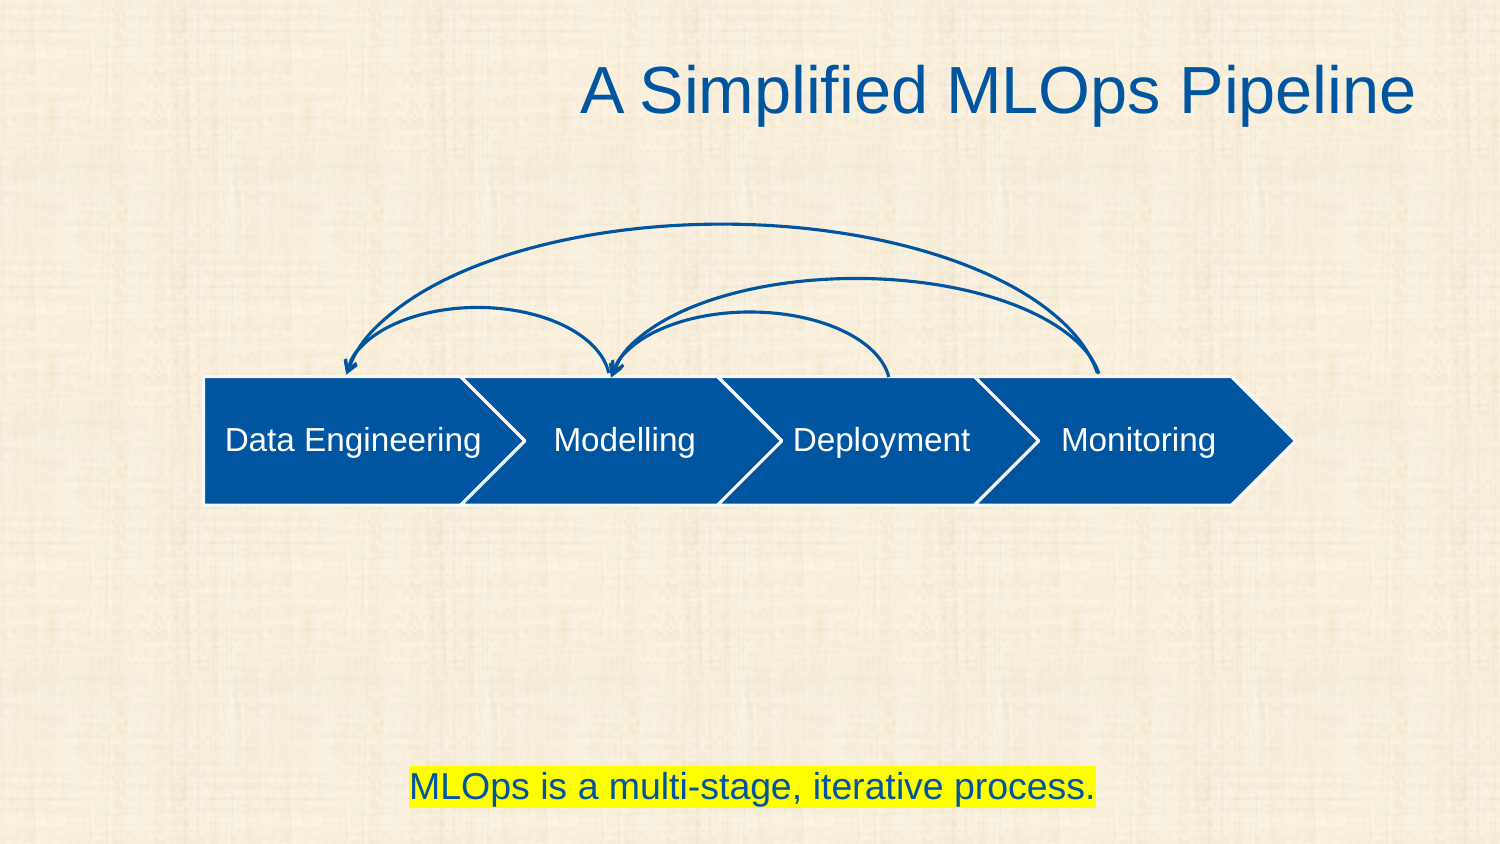

# A Simplified MLOps Pipeline
Data Engineering
Modelling
Deployment
Monitoring

MLOps is a multi-stage, iterative process.
21